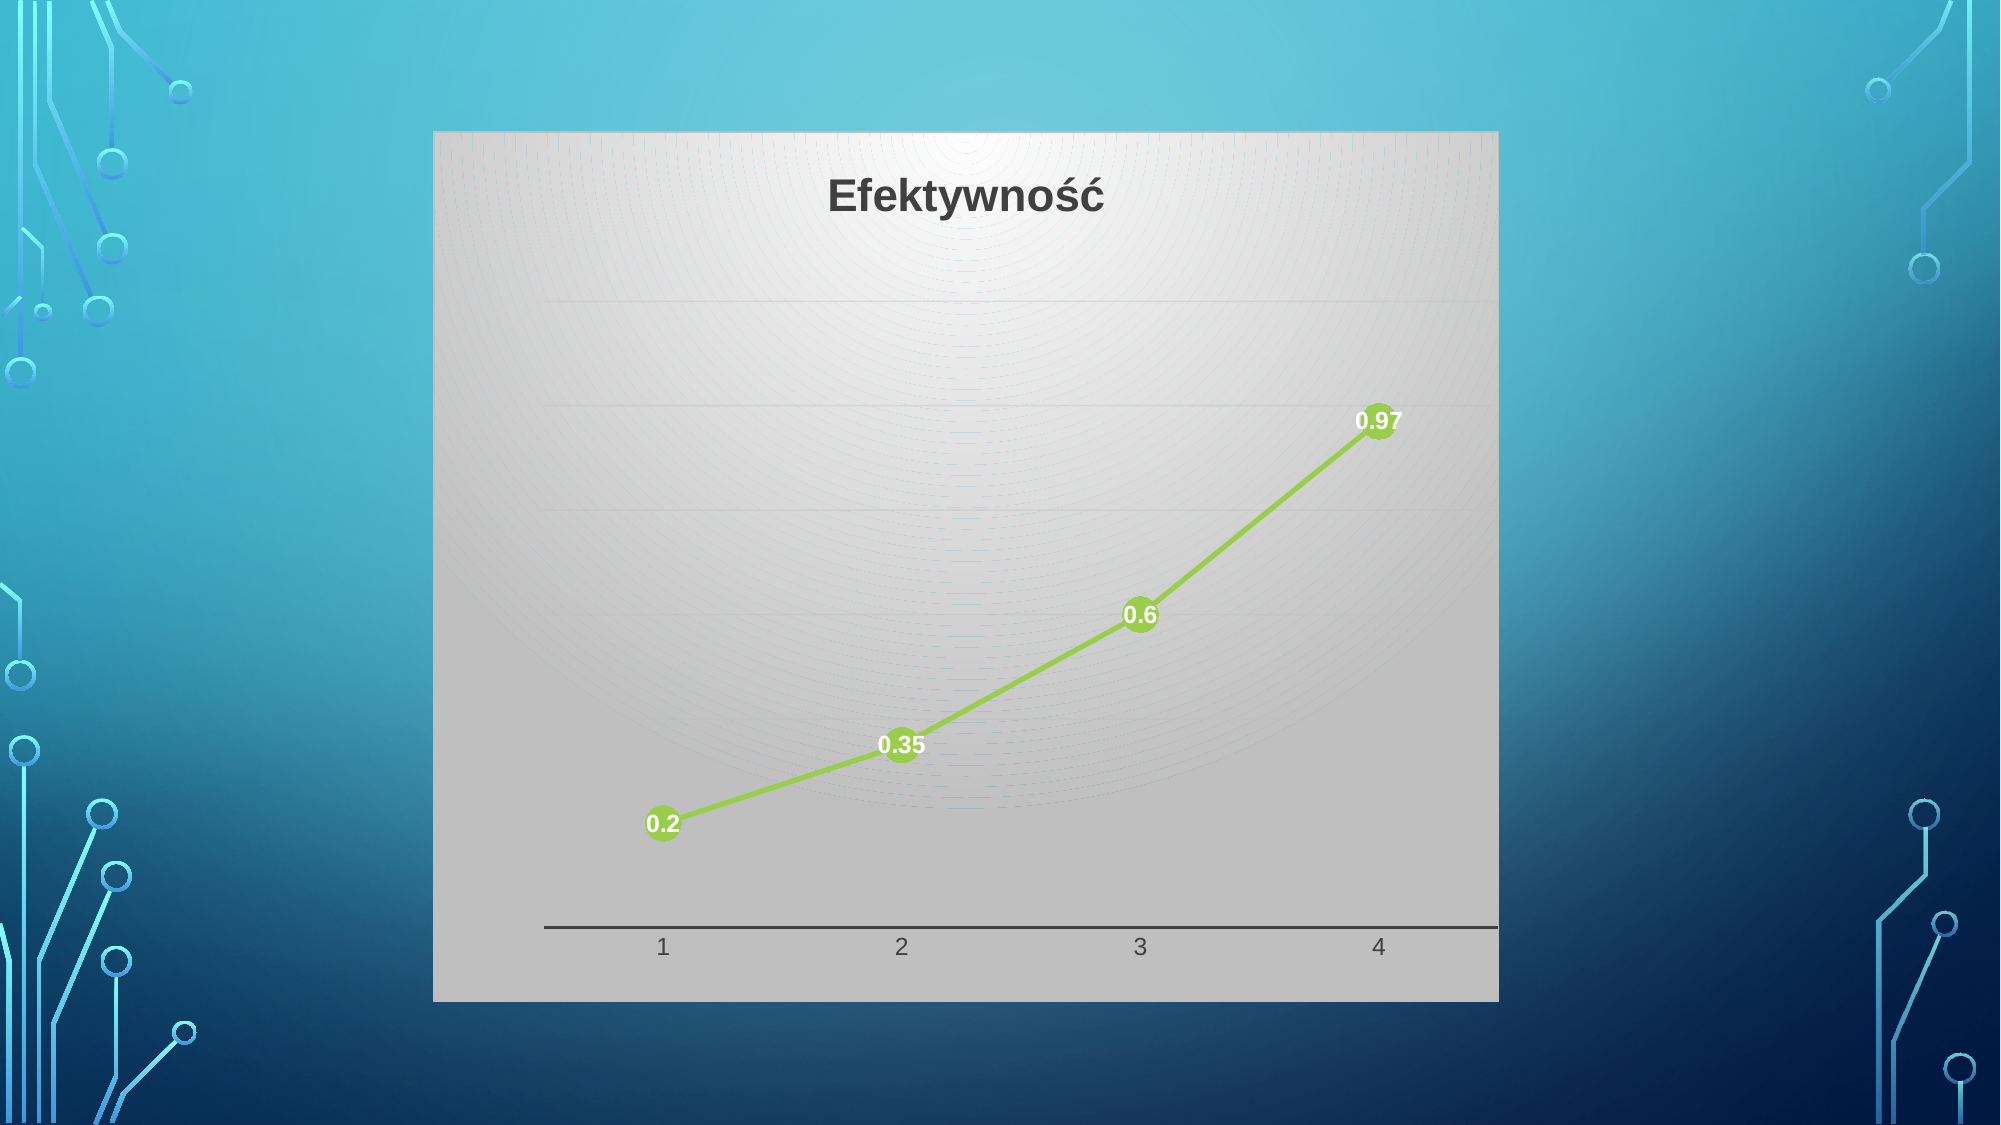

### Chart:

| Category | Efektywność |
|---|---|